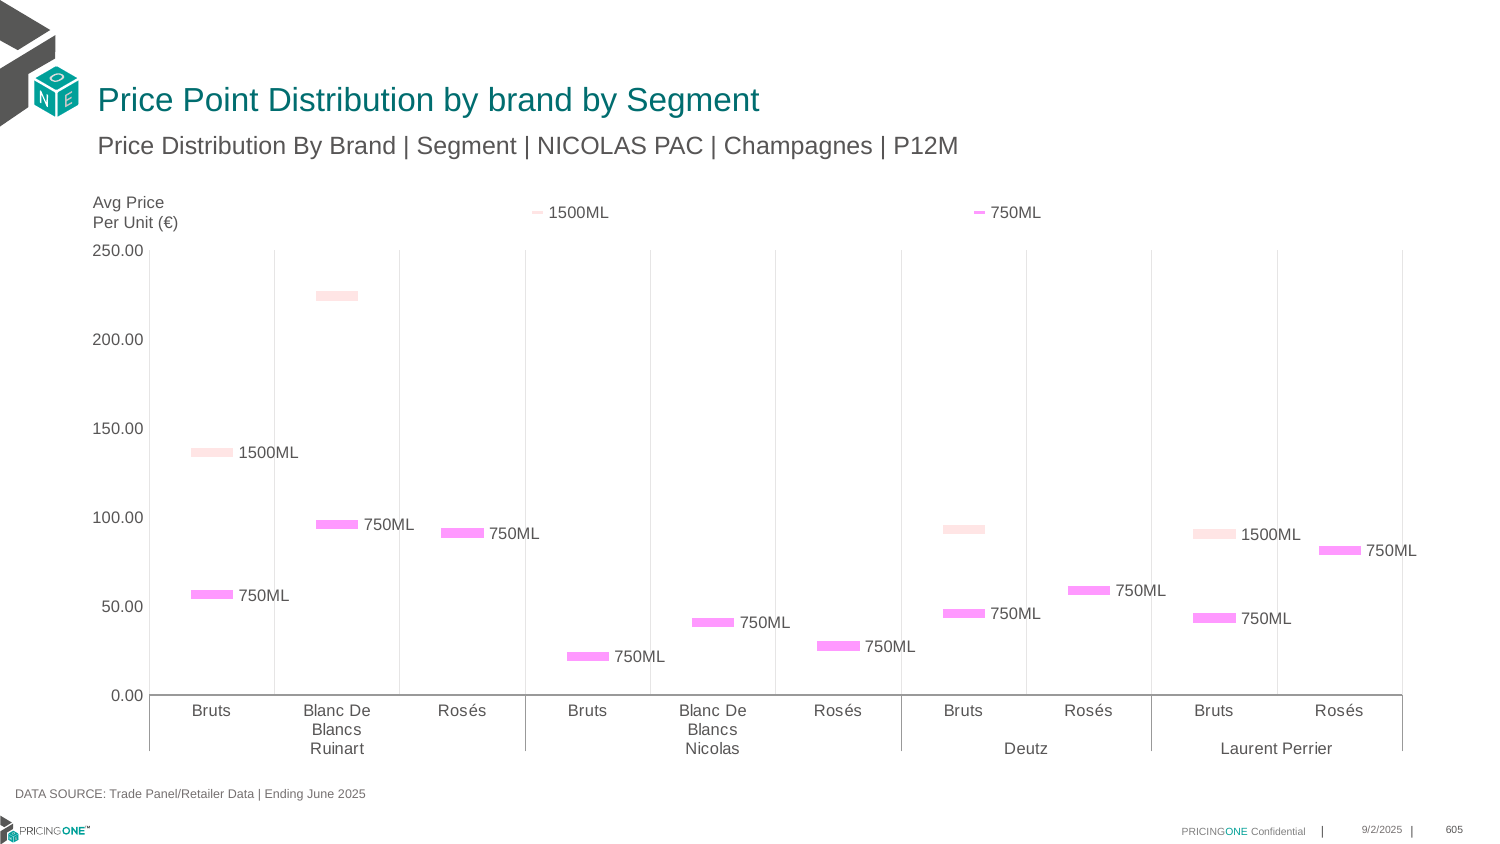

# Price Point Distribution by brand by Segment
Price Distribution By Brand | Segment | NICOLAS PAC | Champagnes | P12M

### Chart

| Category | 1500ML | 750ML |
|---|---|---|
| Bruts | 136.2332 | 56.2901 |
| Blanc De Blancs | 224.3105 | 95.9067 |
| Rosés | None | 91.0749 |
| Bruts | None | 21.6894 |
| Blanc De Blancs | None | 40.92 |
| Rosés | None | 27.5838 |
| Bruts | 93.0792 | 45.8851 |
| Rosés | None | 58.7477 |
| Bruts | 90.4534 | 43.2402 |
| Rosés | None | 81.2629 |
Avg Price
Per Unit (€)
DATA SOURCE: Trade Panel/Retailer Data | Ending June 2025
9/2/2025
605